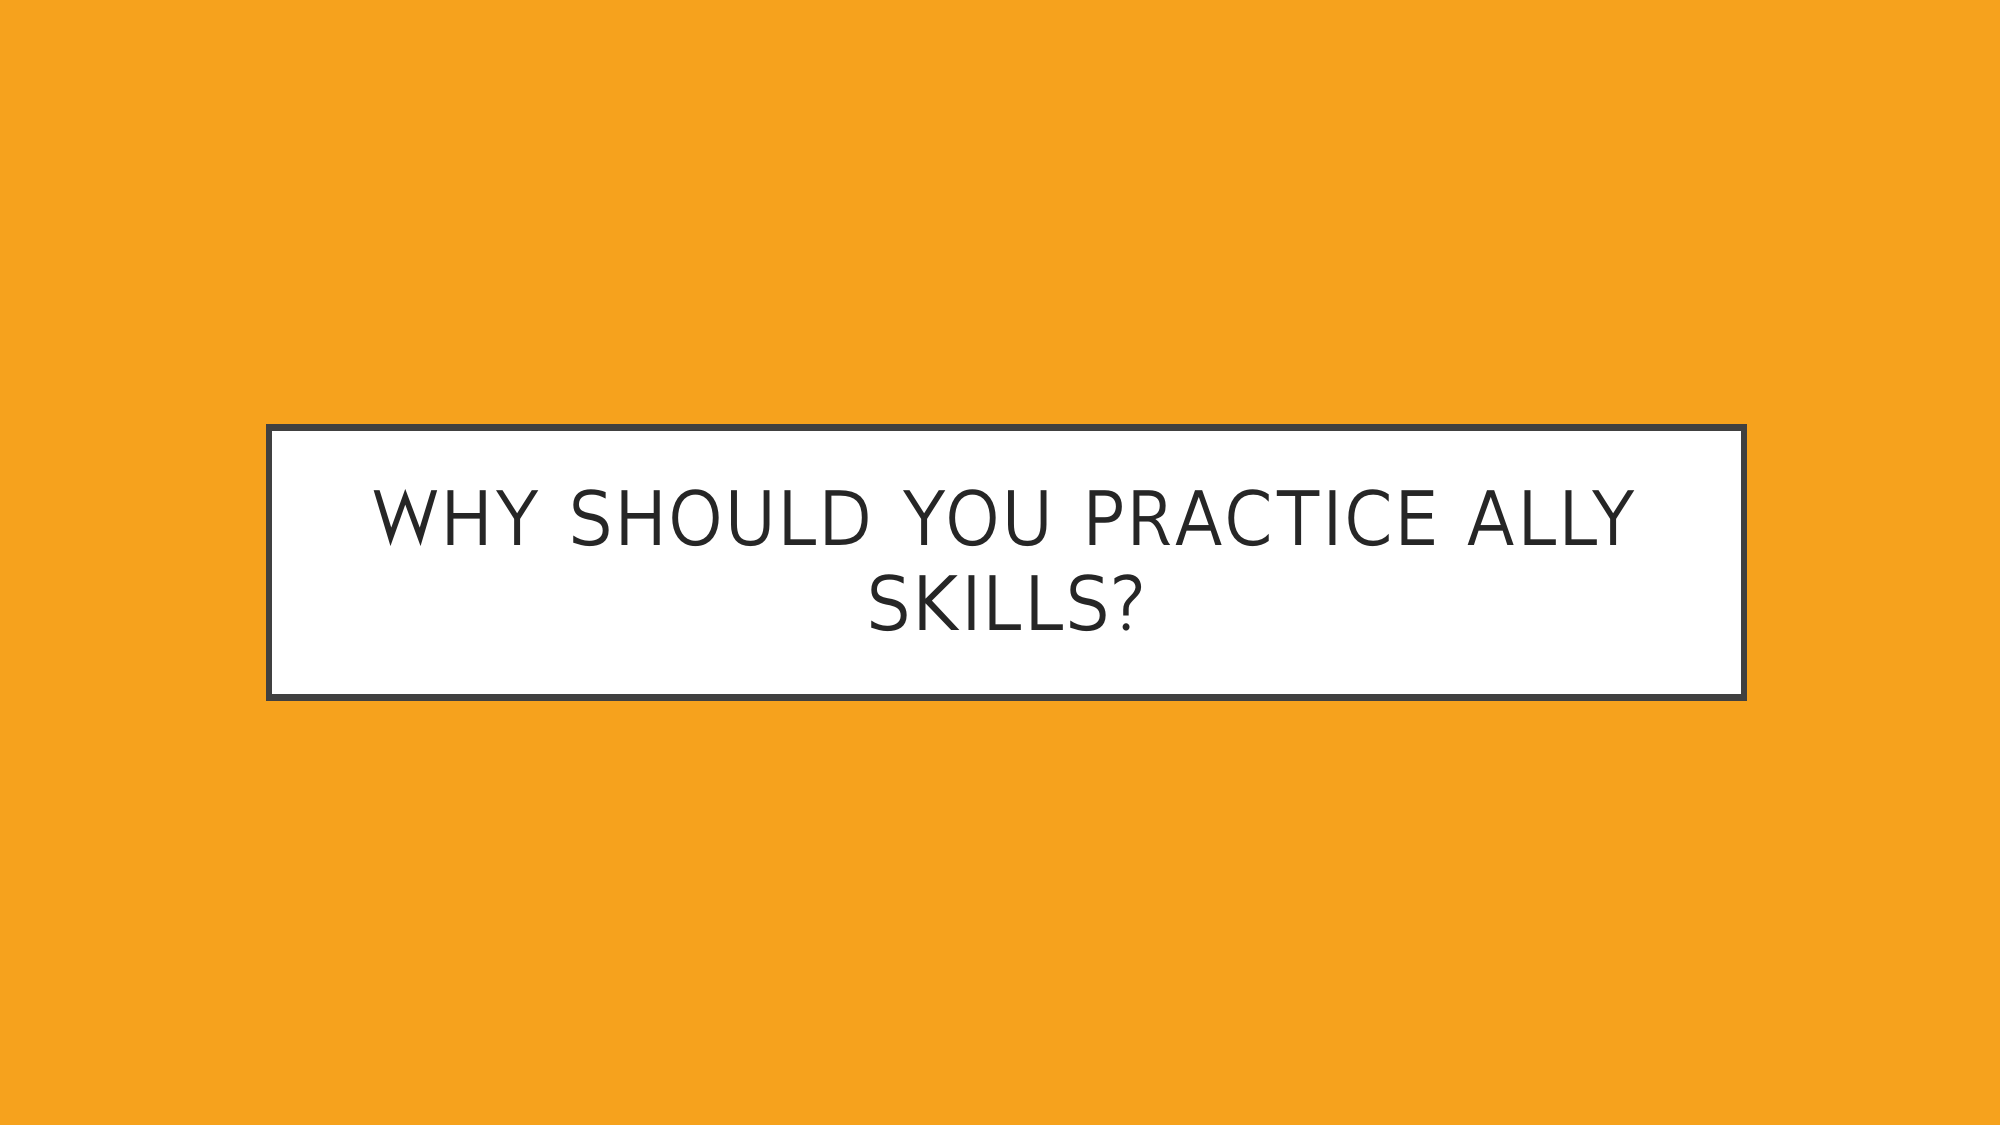

# Why should you practice ally skills?